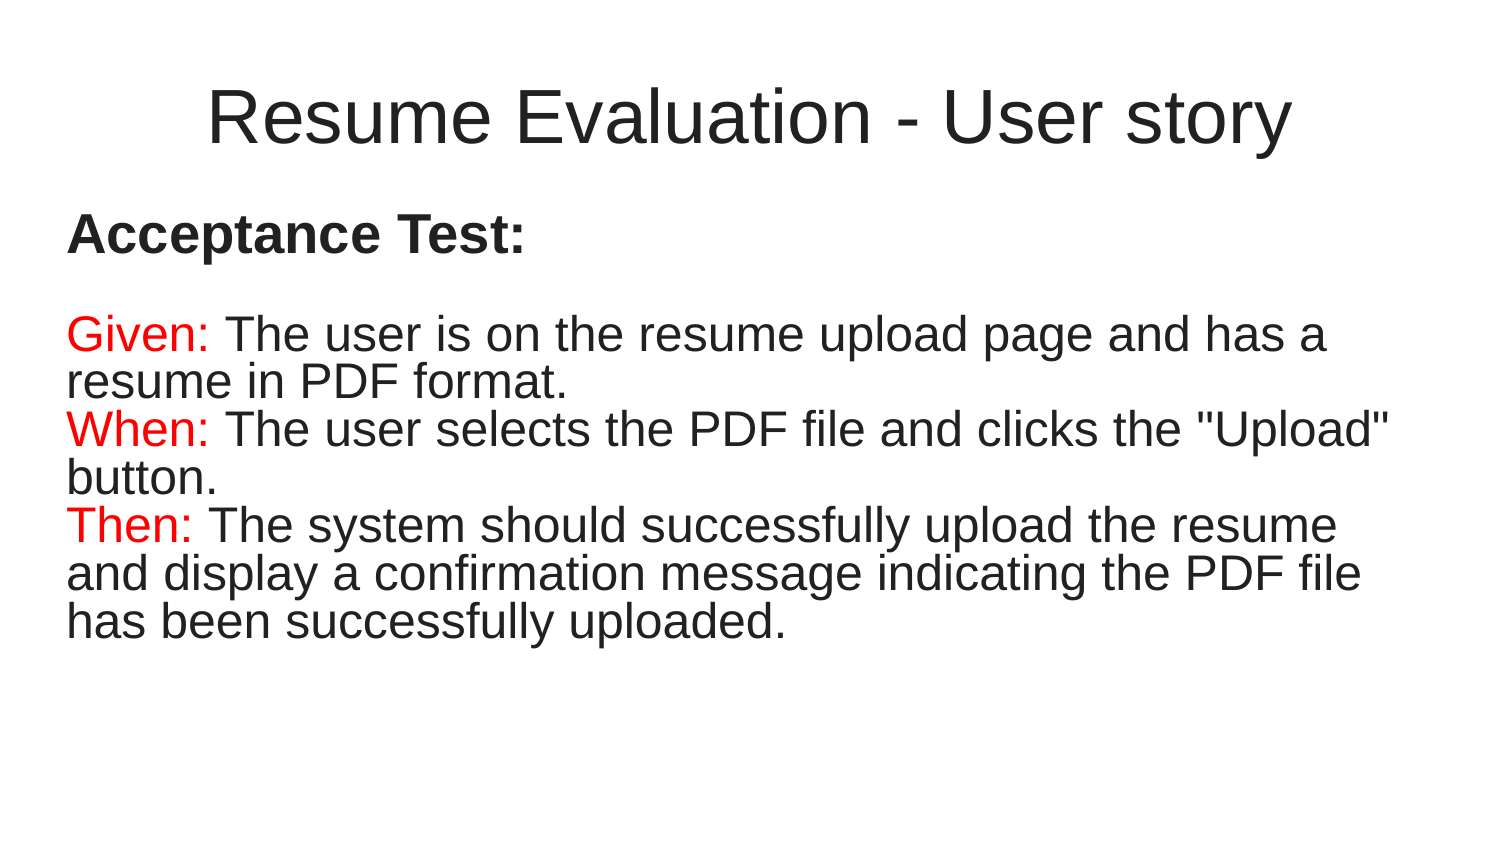

# Resume Evaluation - User story
Acceptance Test:

Given: The user is on the resume upload page and has a resume in PDF format.
When: The user selects the PDF file and clicks the "Upload" button.
Then: The system should successfully upload the resume and display a confirmation message indicating the PDF file has been successfully uploaded.